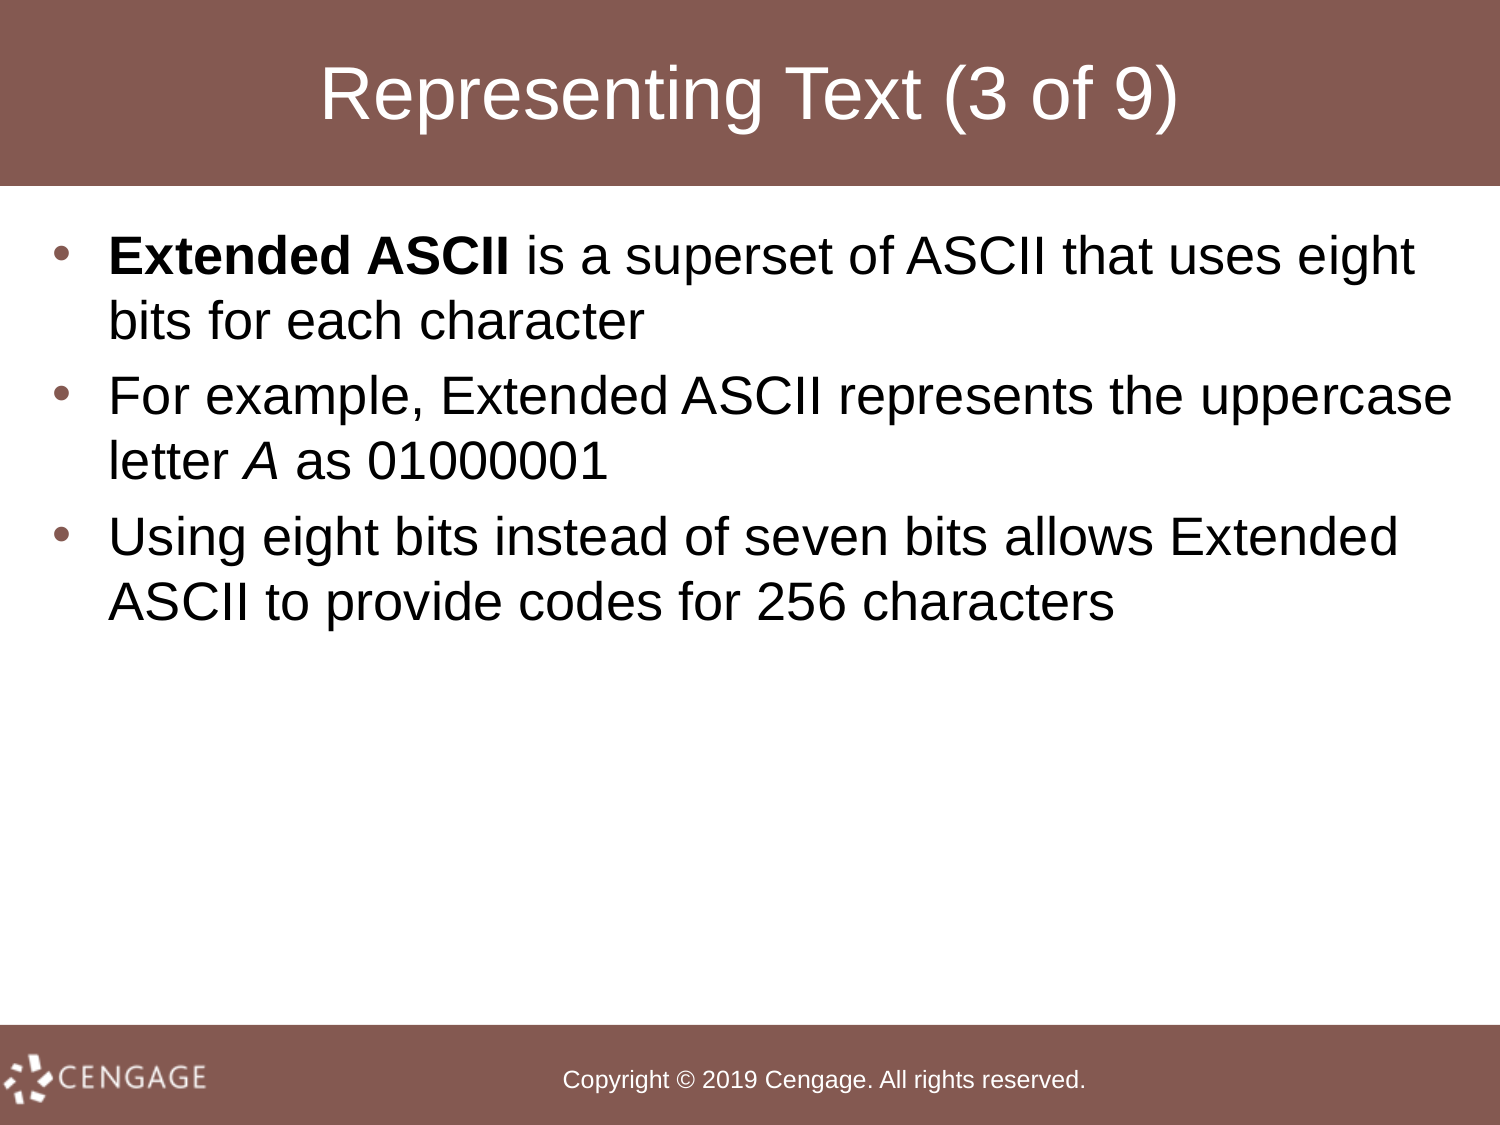

# Representing Text (3 of 9)
Extended ASCII is a superset of ASCII that uses eight bits for each character
For example, Extended ASCII represents the uppercase letter A as 01000001
Using eight bits instead of seven bits allows Extended ASCII to provide codes for 256 characters